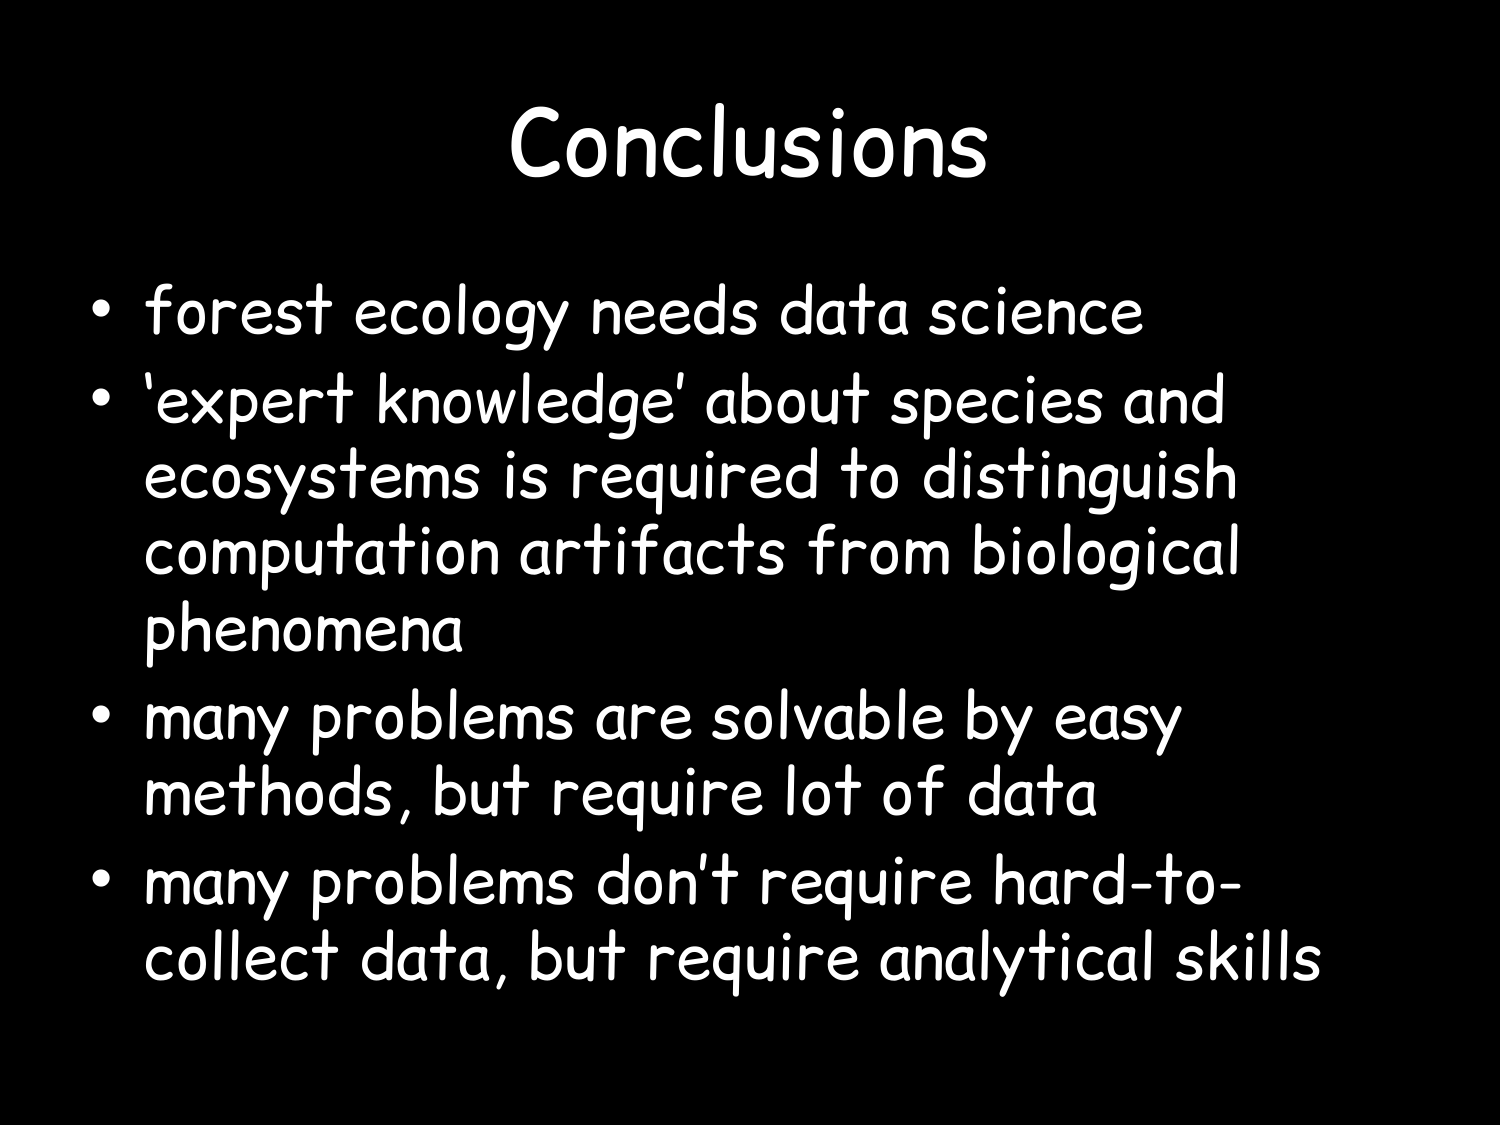

# Conclusions
forest ecology needs data science
‘expert knowledge’ about species and ecosystems is required to distinguish computation artifacts from biological phenomena
many problems are solvable by easy methods, but require lot of data
many problems don’t require hard-to-collect data, but require analytical skills